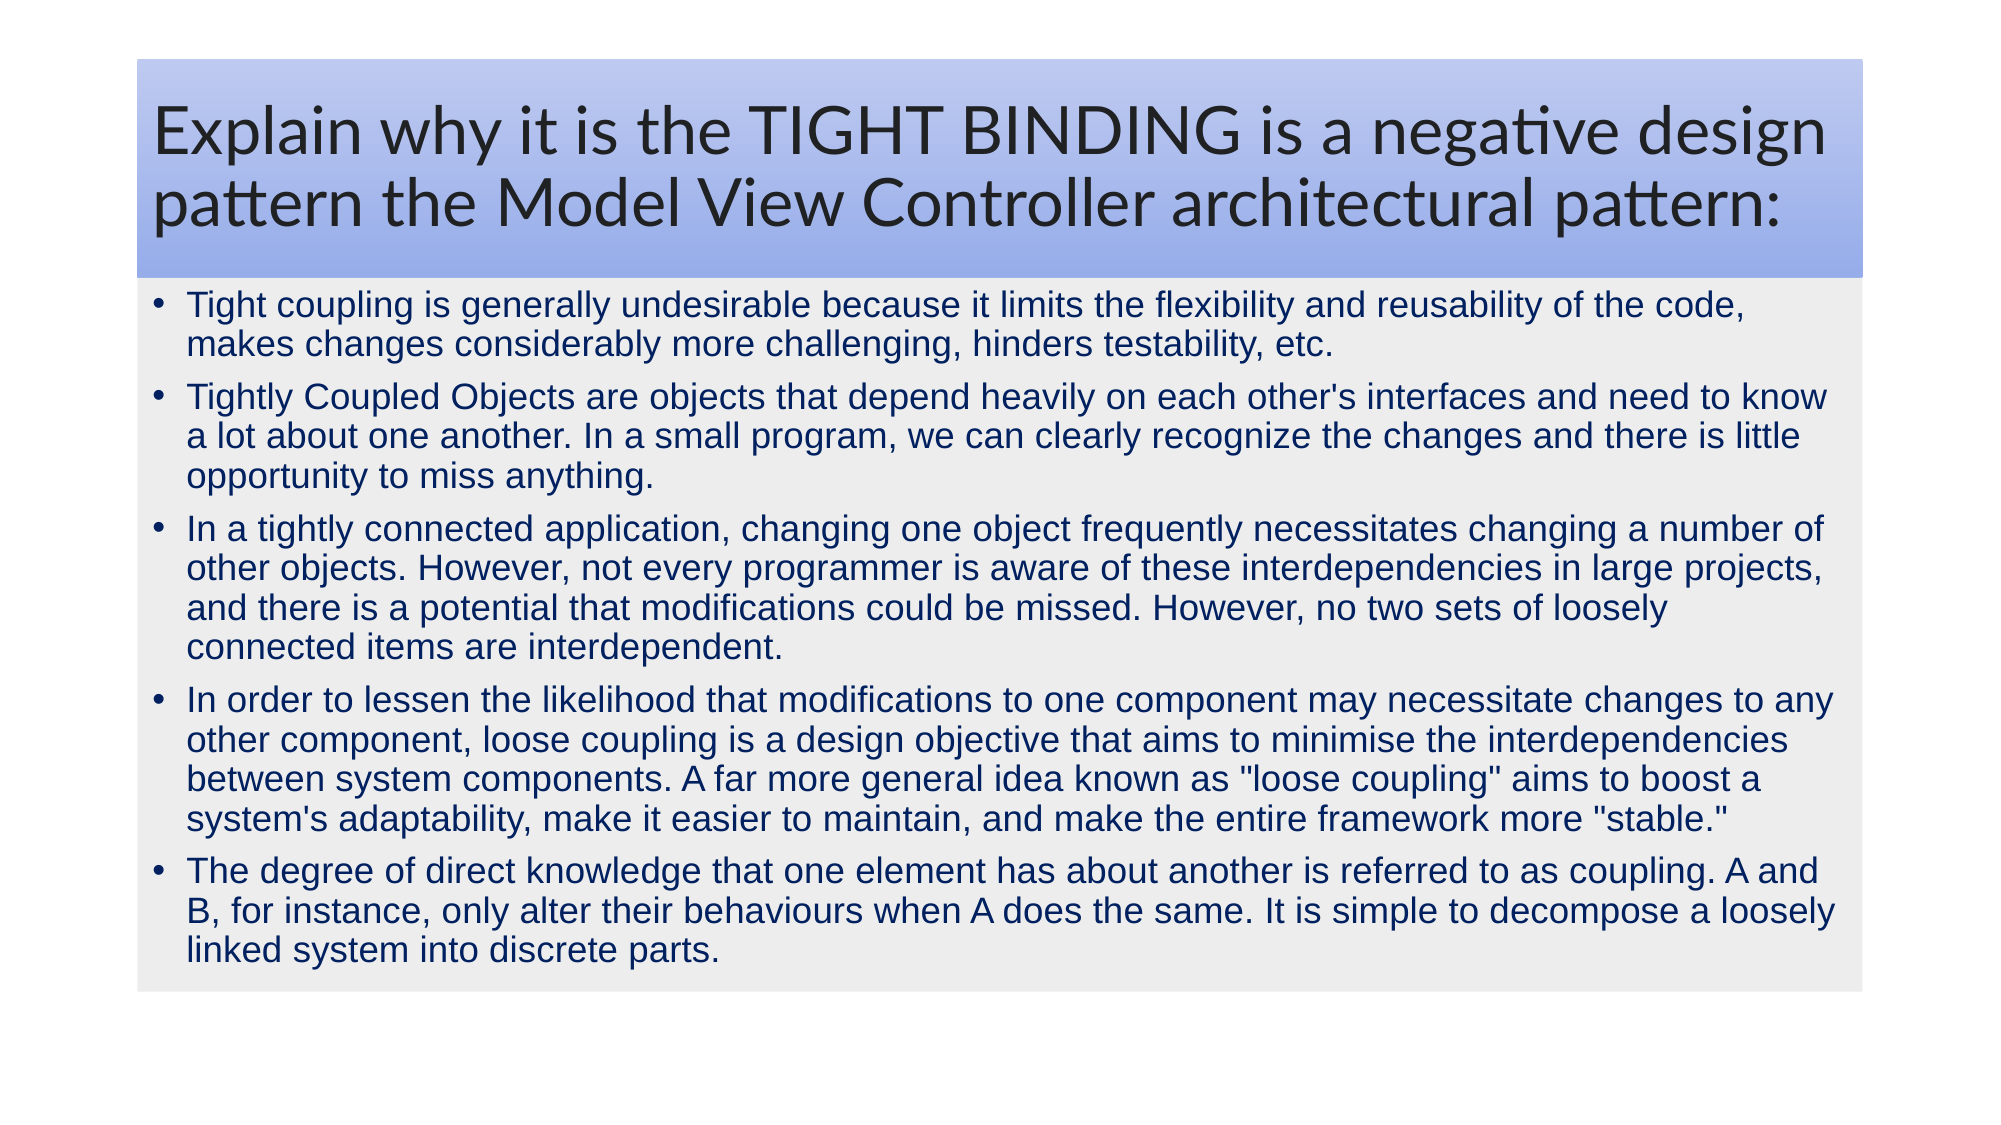

# Explain why it is the TIGHT BINDING is a negative design pattern the Model View Controller architectural pattern:
Tight coupling is generally undesirable because it limits the flexibility and reusability of the code, makes changes considerably more challenging, hinders testability, etc.
Tightly Coupled Objects are objects that depend heavily on each other's interfaces and need to know a lot about one another. In a small program, we can clearly recognize the changes and there is little opportunity to miss anything.
In a tightly connected application, changing one object frequently necessitates changing a number of other objects. However, not every programmer is aware of these interdependencies in large projects, and there is a potential that modifications could be missed. However, no two sets of loosely connected items are interdependent.
In order to lessen the likelihood that modifications to one component may necessitate changes to any other component, loose coupling is a design objective that aims to minimise the interdependencies between system components. A far more general idea known as "loose coupling" aims to boost a system's adaptability, make it easier to maintain, and make the entire framework more "stable."
The degree of direct knowledge that one element has about another is referred to as coupling. A and B, for instance, only alter their behaviours when A does the same. It is simple to decompose a loosely linked system into discrete parts.